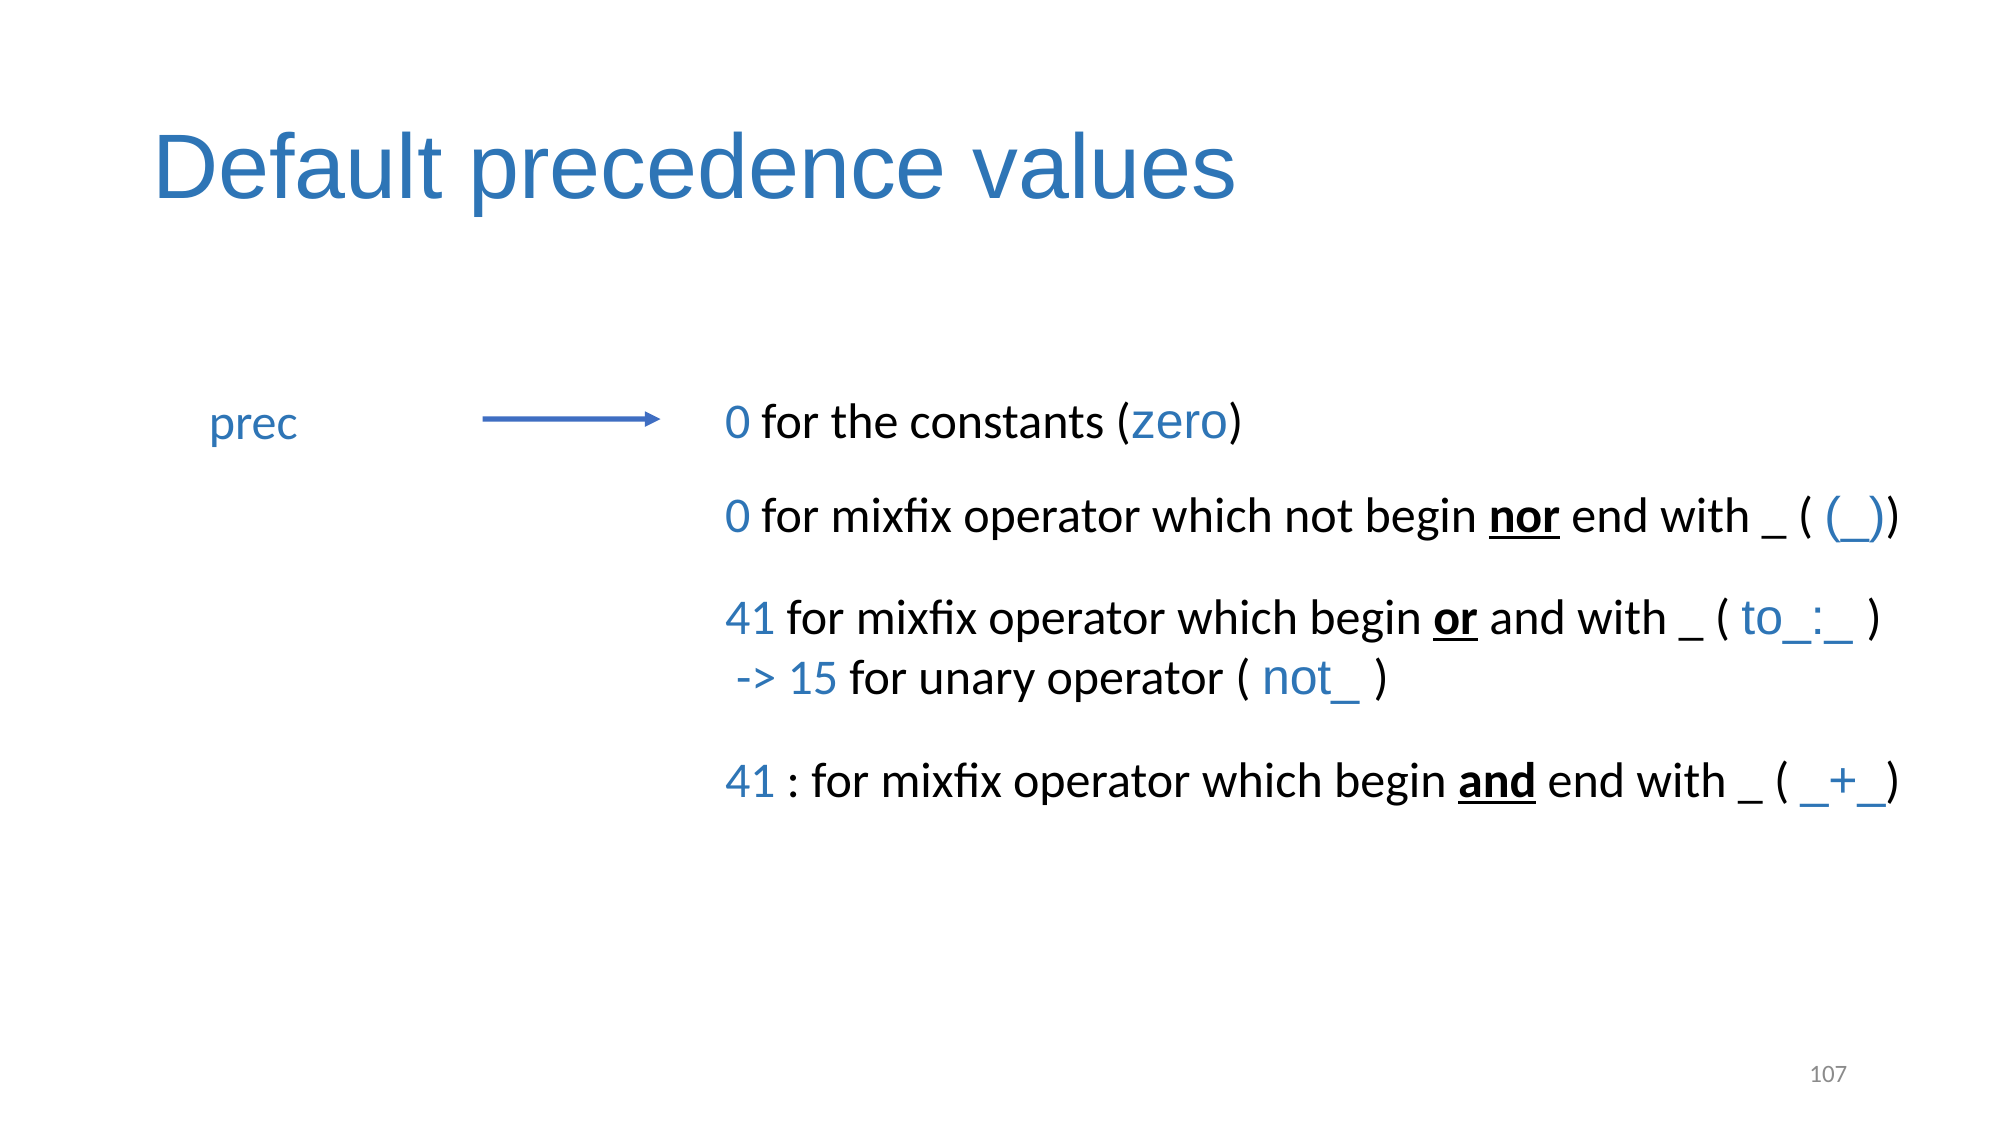

Default precedence values
0 for the constants (zero)
prec

0 for mixfix operator which not begin nor end with _ ( (_))
41 for mixfix operator which begin or and with _ ( to_:_ )
 -> 15 for unary operator ( not_ )
41 : for mixfix operator which begin and end with _ ( _+_)
107